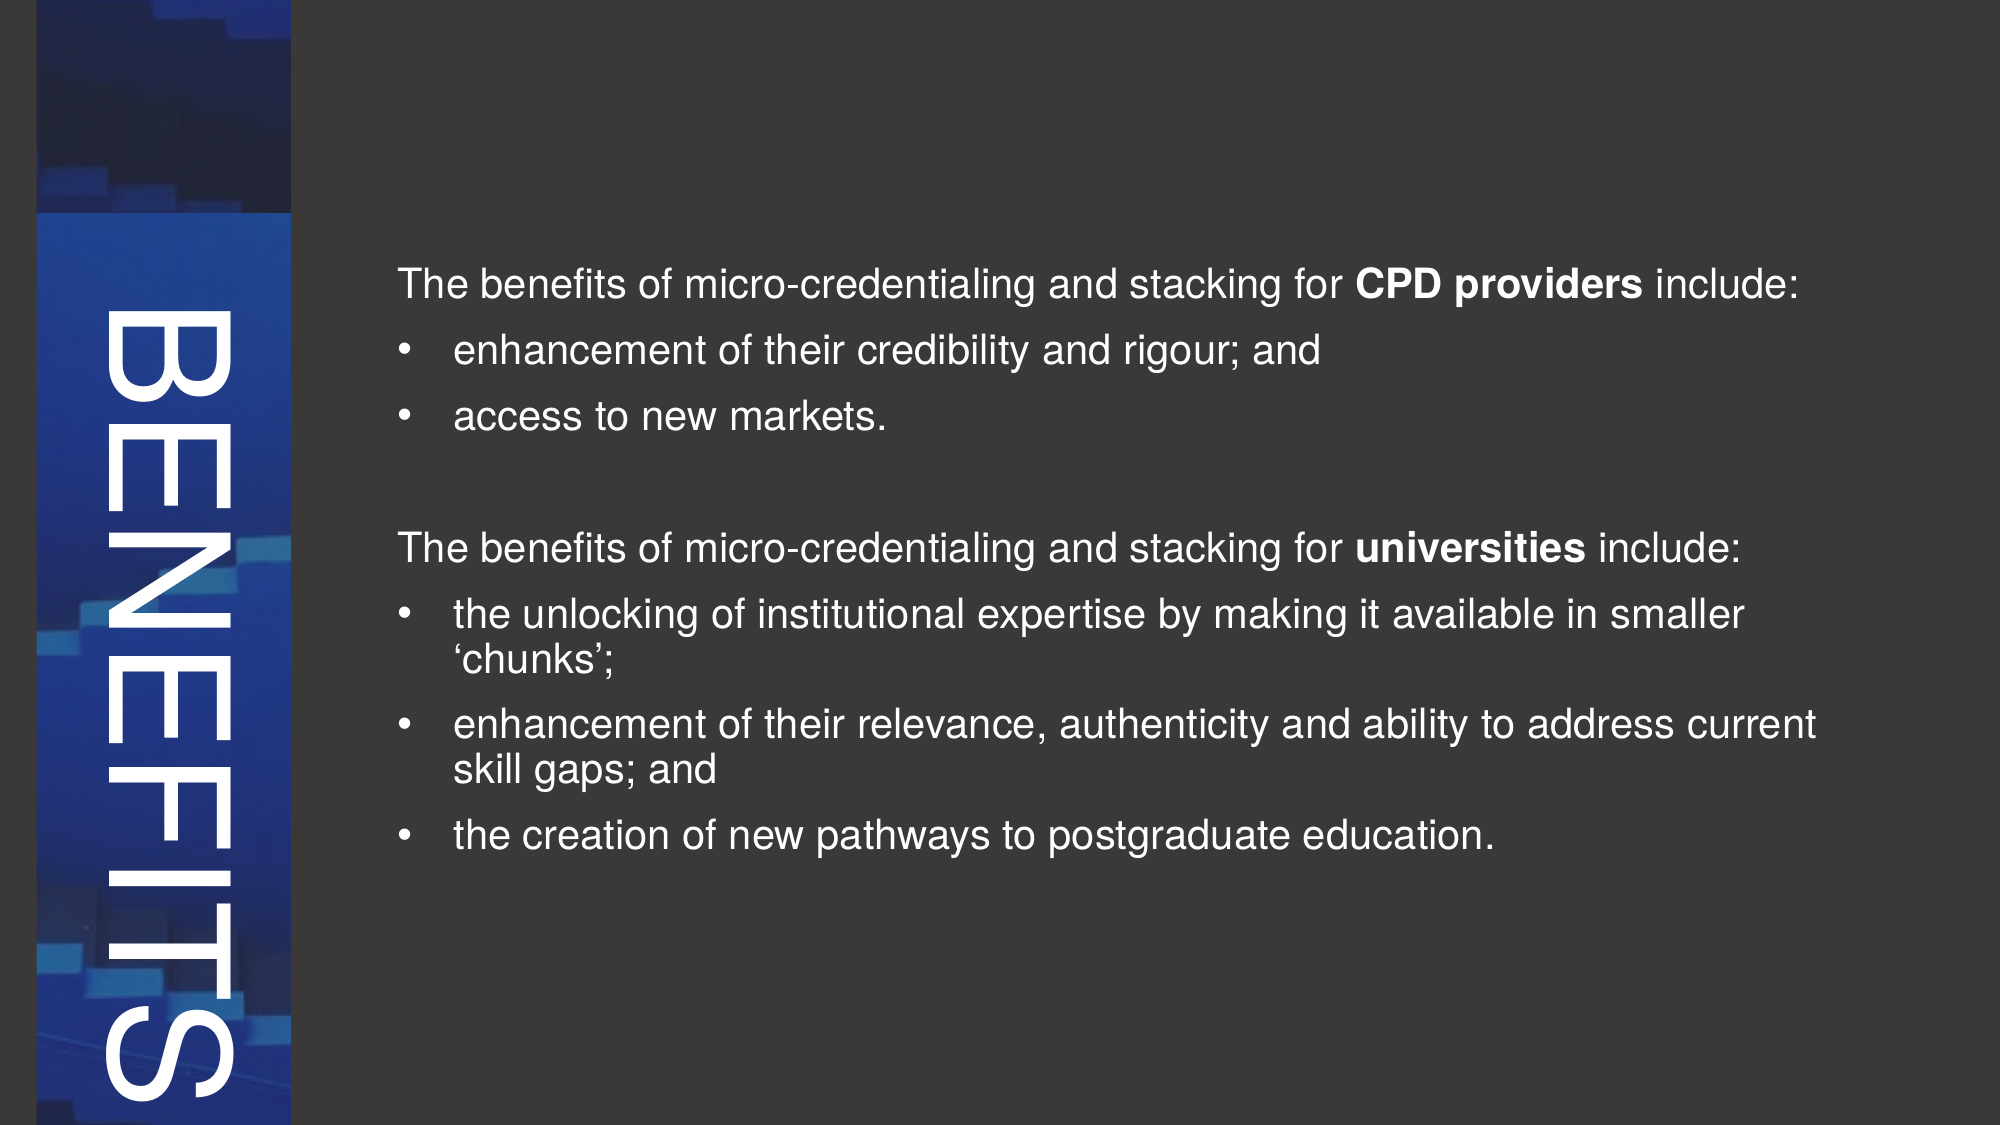

# BENEFITS
The benefits of micro-credentialing and stacking for CPD providers include:
enhancement of their credibility and rigour; and
access to new markets.

The benefits of micro-credentialing and stacking for universities include:
the unlocking of institutional expertise by making it available in smaller ‘chunks’;
enhancement of their relevance, authenticity and ability to address current skill gaps; and
the creation of new pathways to postgraduate education.